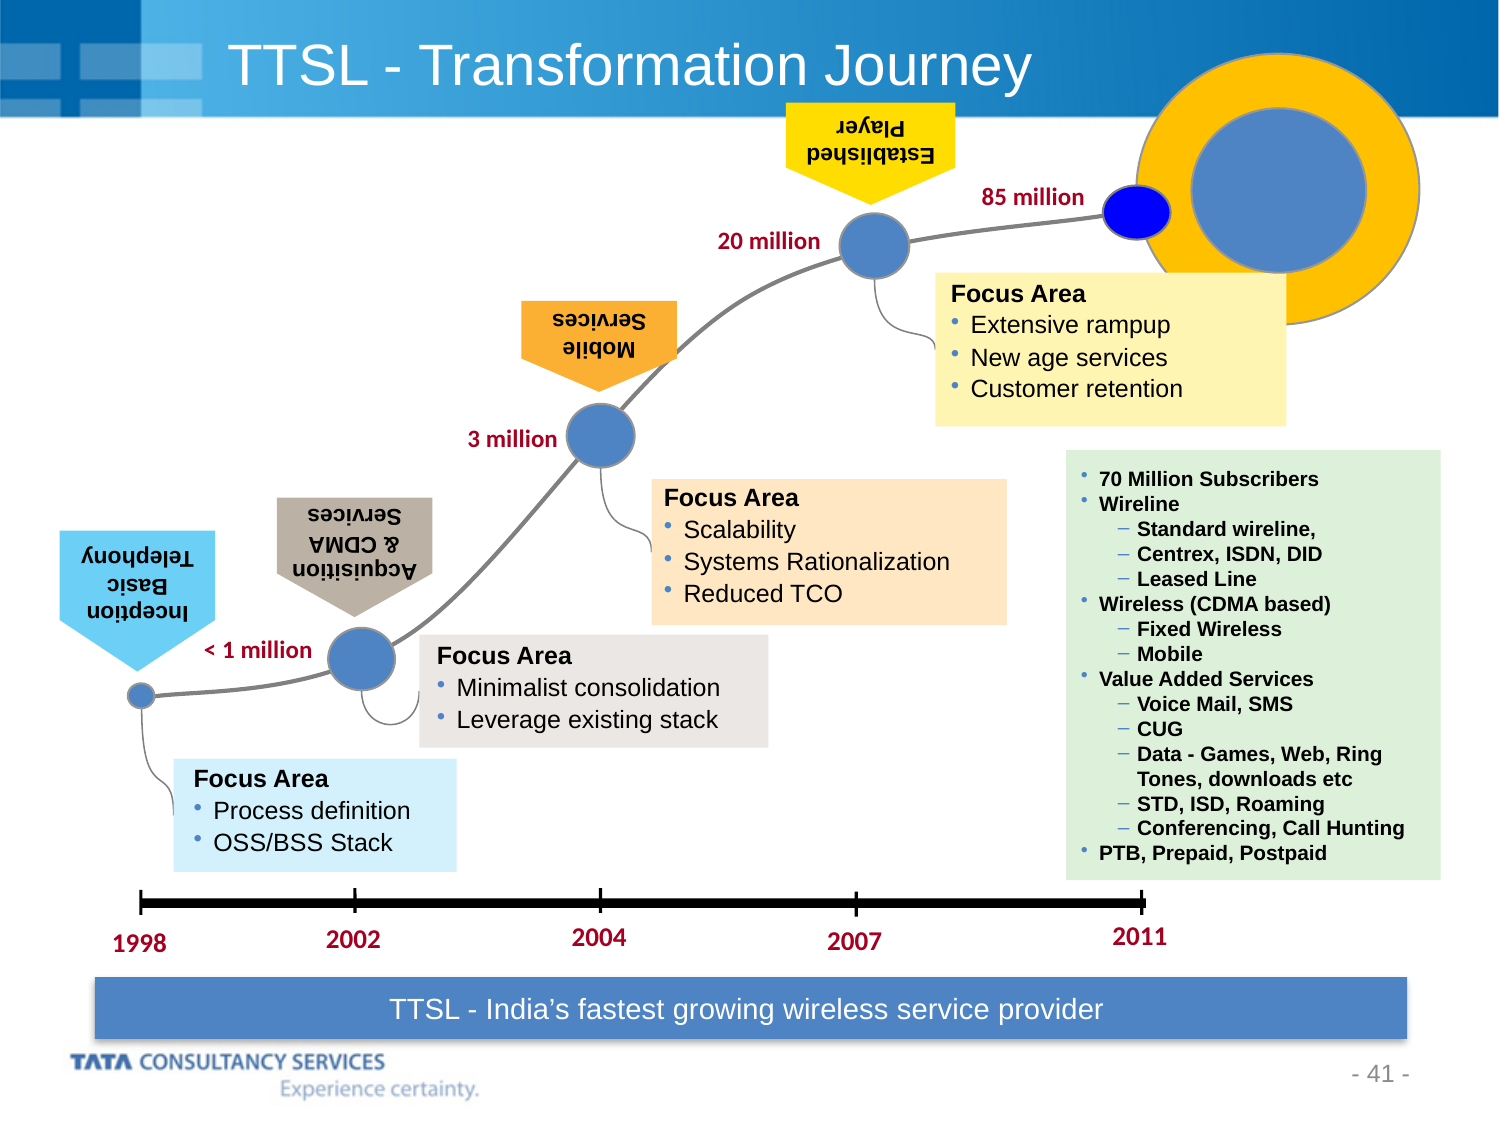

# TTSL - Transformation Journey

Established
Player

85 million

20 million
Mobile Services

Focus Area
Extensive rampup
New age services
Customer retention

3 million
70 Million Subscribers
Wireline
Standard wireline,
Centrex, ISDN, DID
Leased Line
Wireless (CDMA based)
Fixed Wireless
Mobile
Value Added Services
Voice Mail, SMS
CUG
Data - Games, Web, Ring Tones, downloads etc
STD, ISD, Roaming
Conferencing, Call Hunting
PTB, Prepaid, Postpaid
Focus Area
Scalability
Systems Rationalization
Reduced TCO

Acquisition
& CDMA Services
Inception
Basic Telephony
< 1 million

Focus Area
Minimalist consolidation
Leverage existing stack

Focus Area
Process definition
OSS/BSS Stack

2011
2004
2002
2007
1998
TTSL - India’s fastest growing wireless service provider
- 41 -